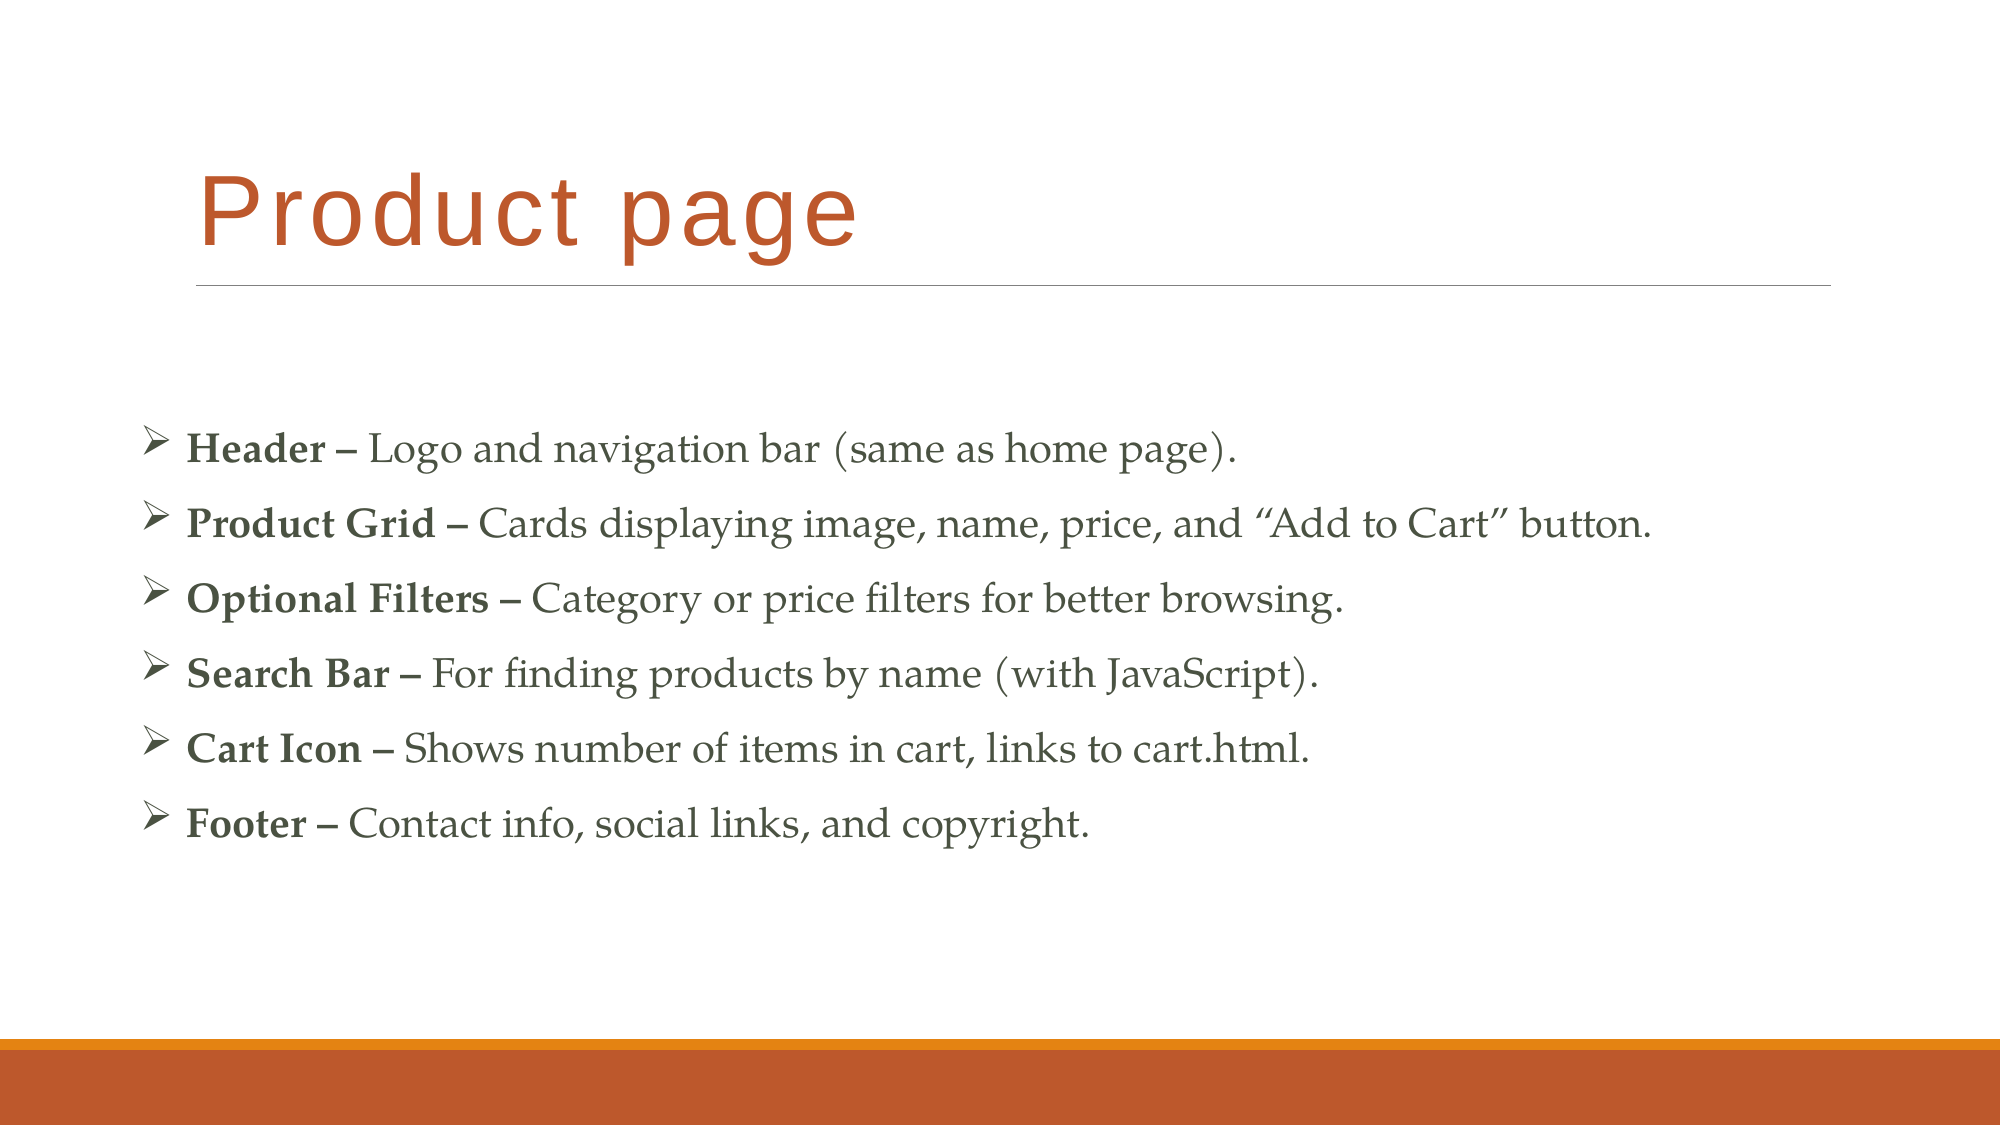

# Product page
Header – Logo and navigation bar (same as home page).
Product Grid – Cards displaying image, name, price, and “Add to Cart” button.
Optional Filters – Category or price filters for better browsing.
Search Bar – For finding products by name (with JavaScript).
Cart Icon – Shows number of items in cart, links to cart.html.
Footer – Contact info, social links, and copyright.